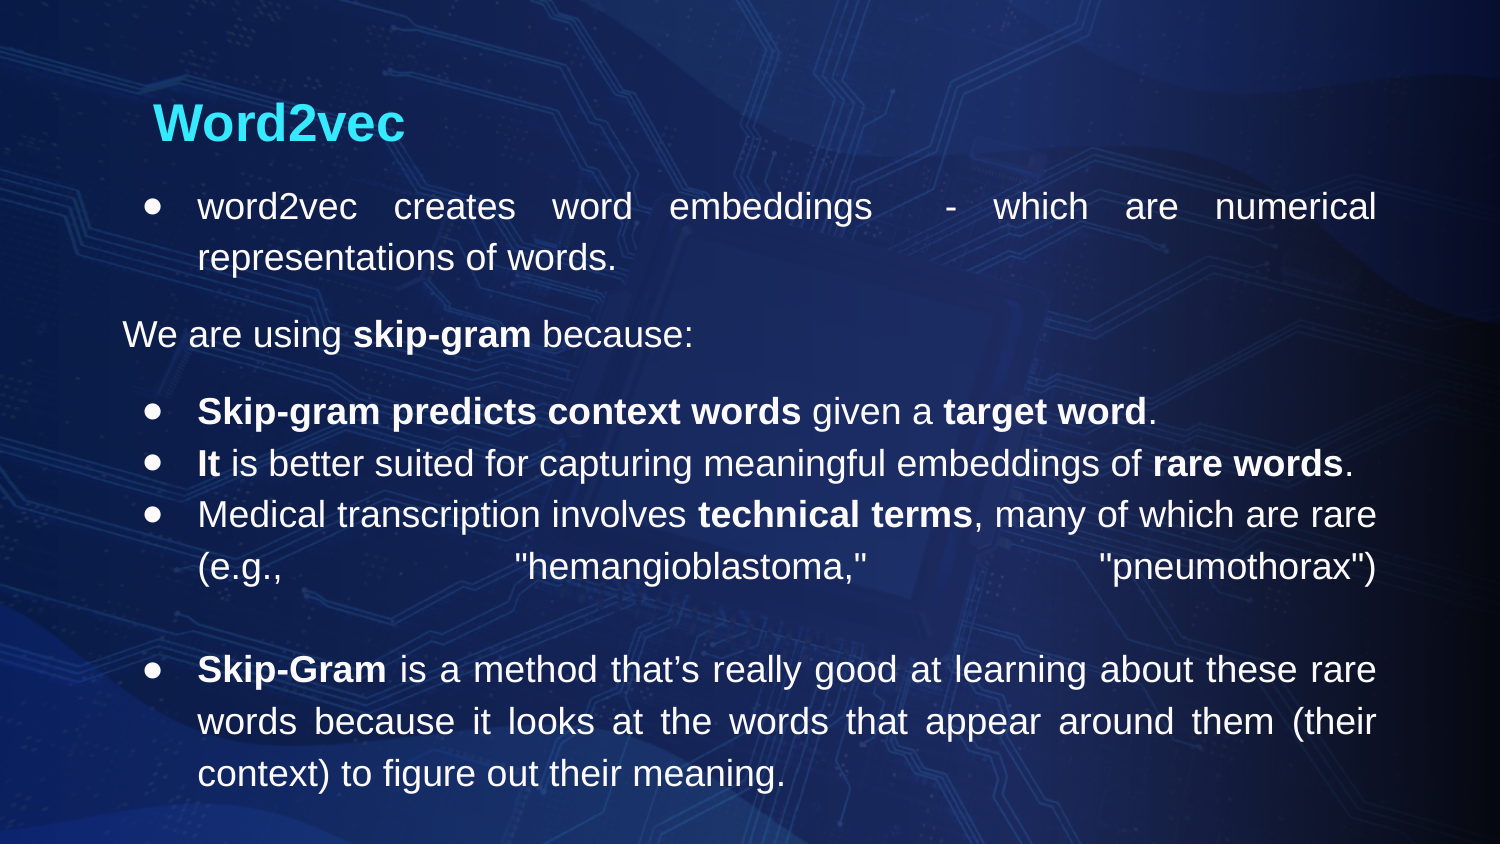

# Word2vec
word2vec creates word embeddings  - which are numerical representations of words.
We are using skip-gram because:
Skip-gram predicts context words given a target word.
It is better suited for capturing meaningful embeddings of rare words.
Medical transcription involves technical terms, many of which are rare (e.g., "hemangioblastoma," "pneumothorax")
Skip-Gram is a method that’s really good at learning about these rare words because it looks at the words that appear around them (their context) to figure out their meaning.